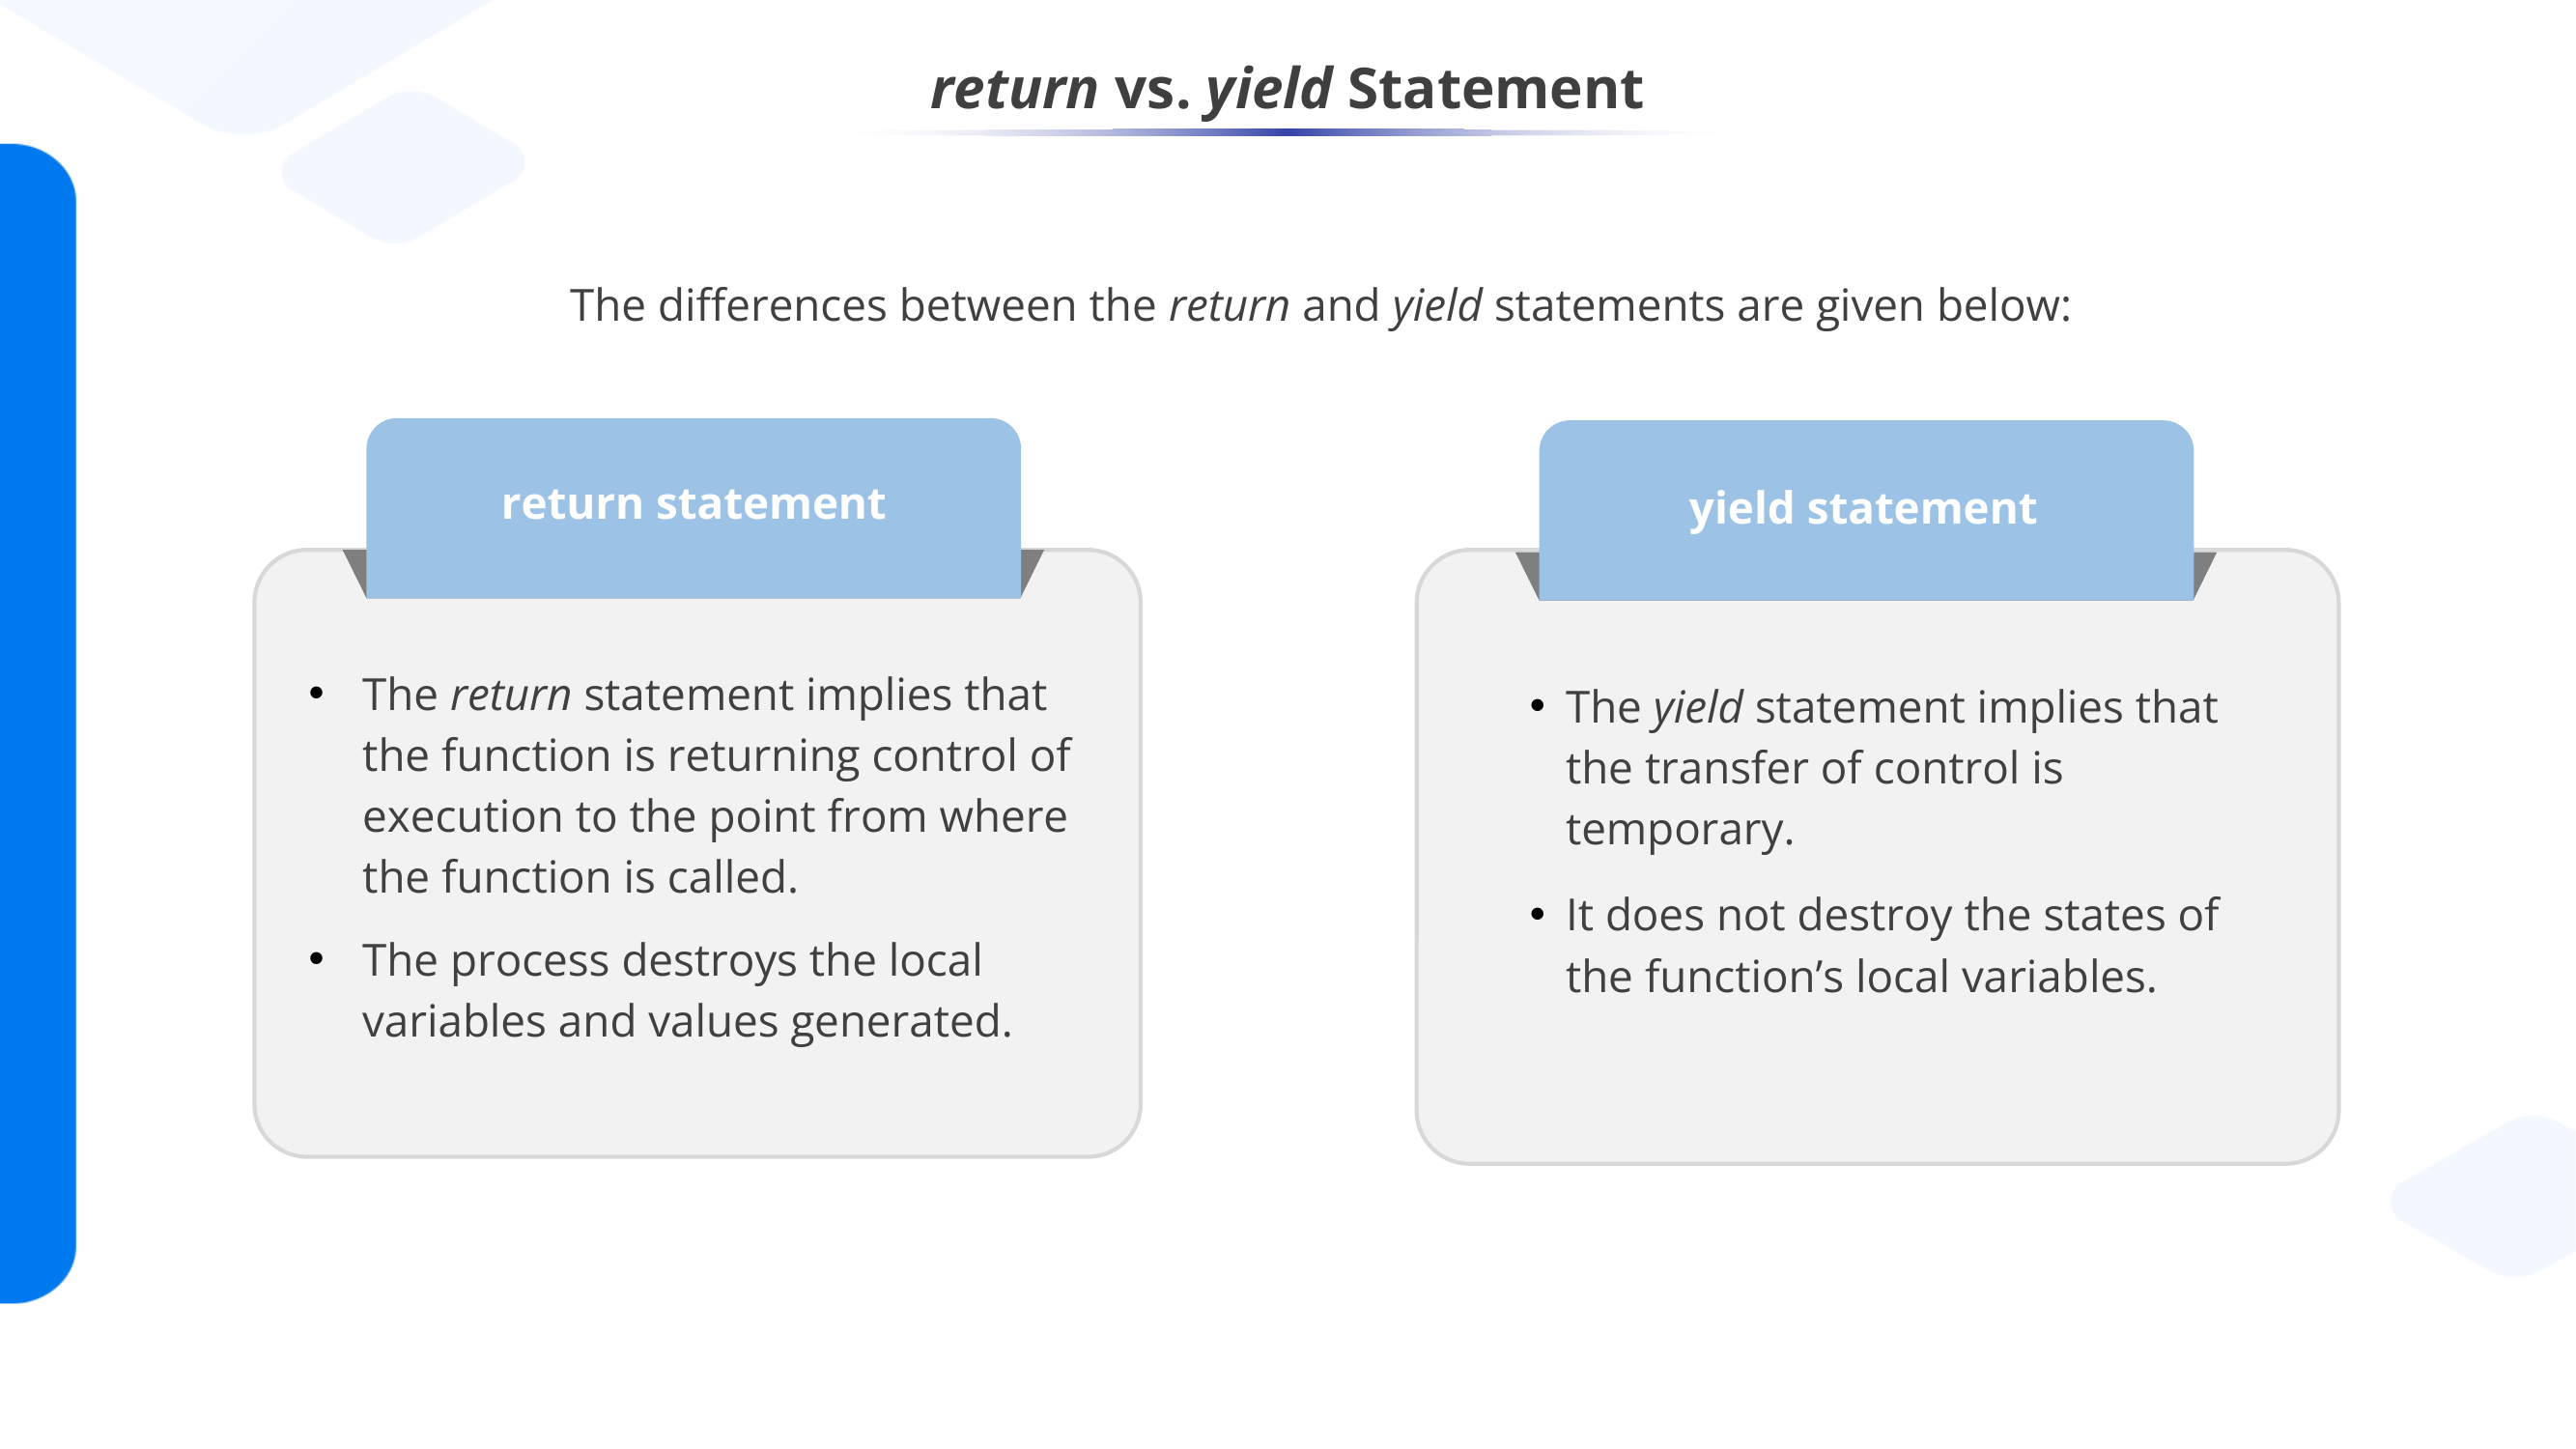

return vs. yield Statement

The differences between the return and yield statements are given below:

return statement
yield statement

The return statement implies that the function is returning control of execution to the point from where the function is called.
The process destroys the local variables and values generated.

The yield statement implies that the transfer of control is temporary.
It does not destroy the states of the function’s local variables.